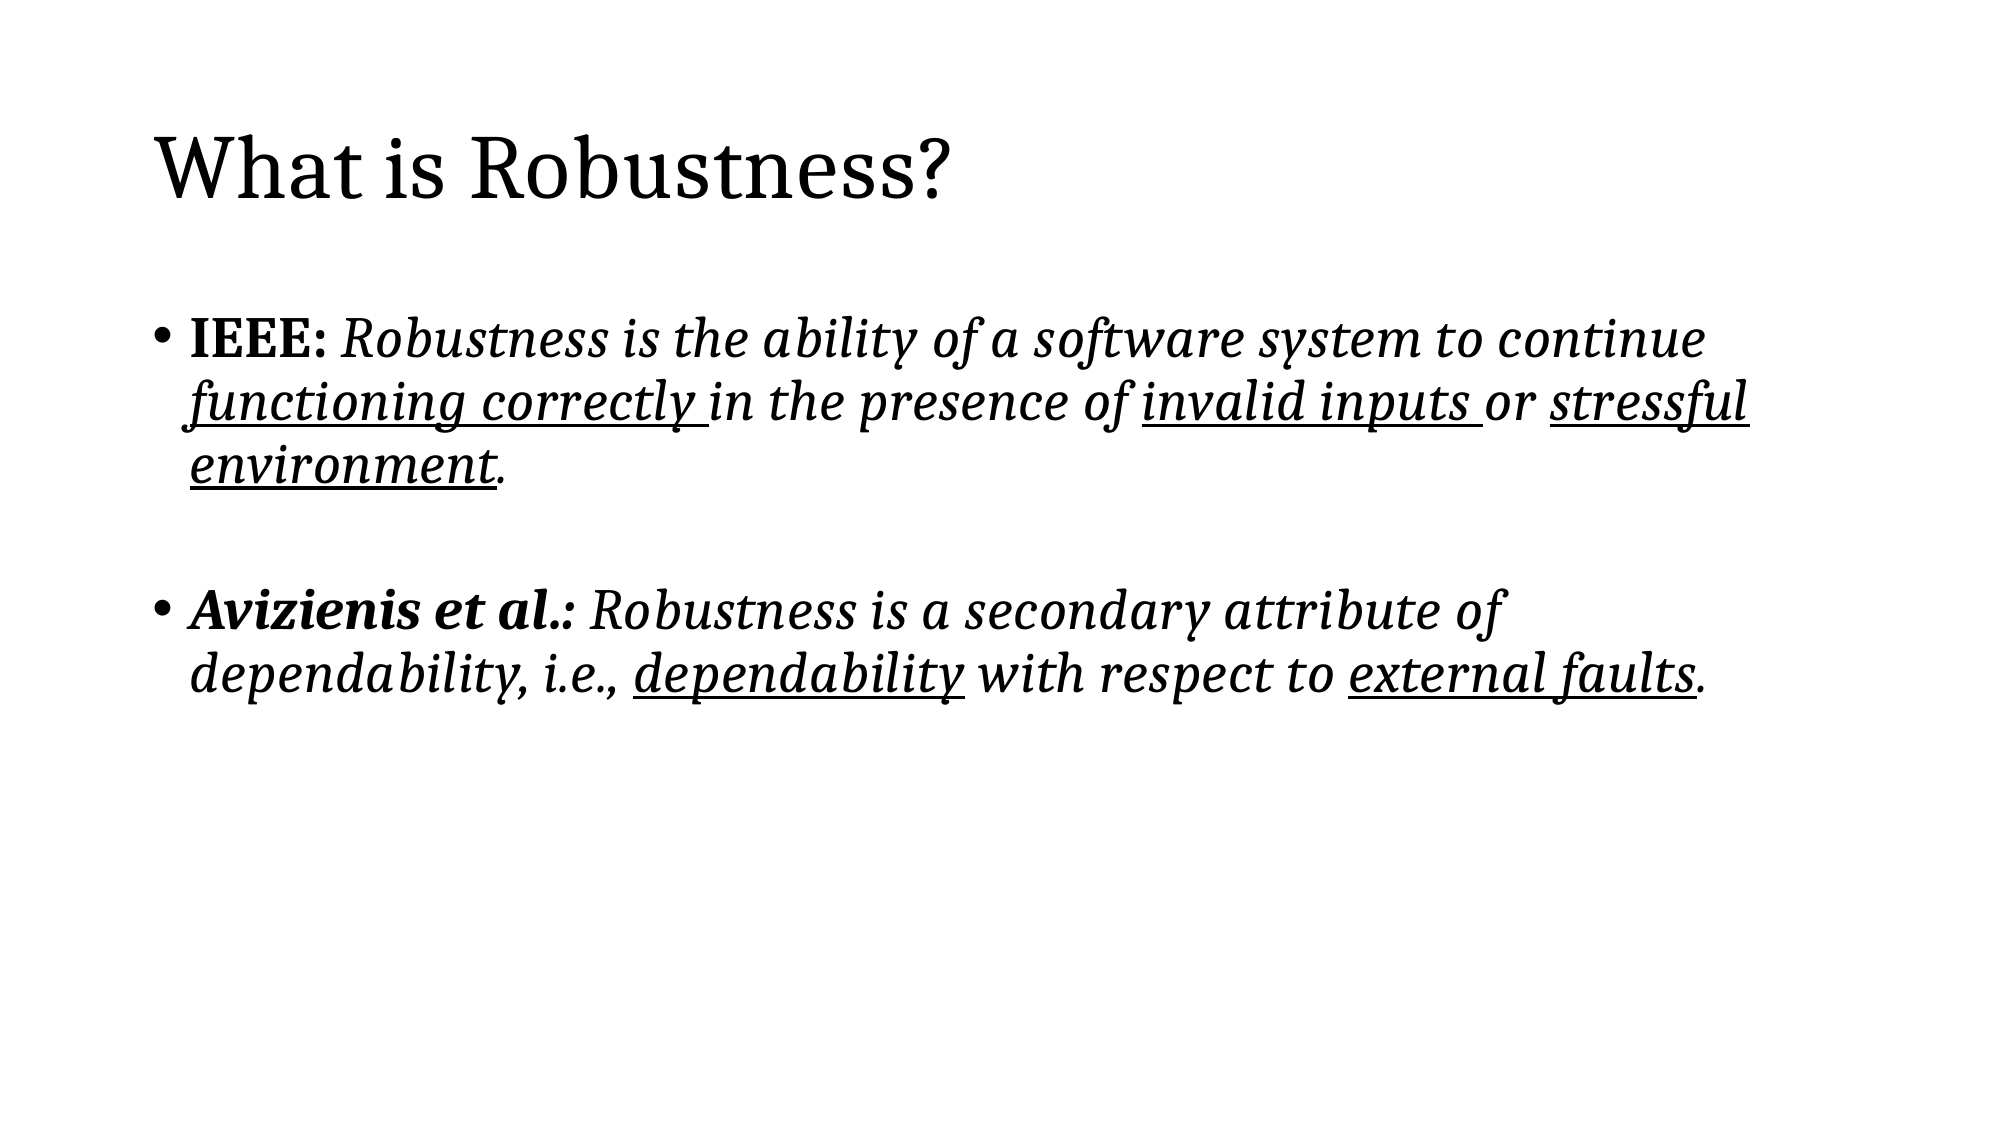

# What is Robustness?
IEEE: Robustness is the ability of a software system to continue functioning correctly in the presence of invalid inputs or stressful environment.
Avizienis et al.: Robustness is a secondary attribute of dependability, i.e., dependability with respect to external faults.